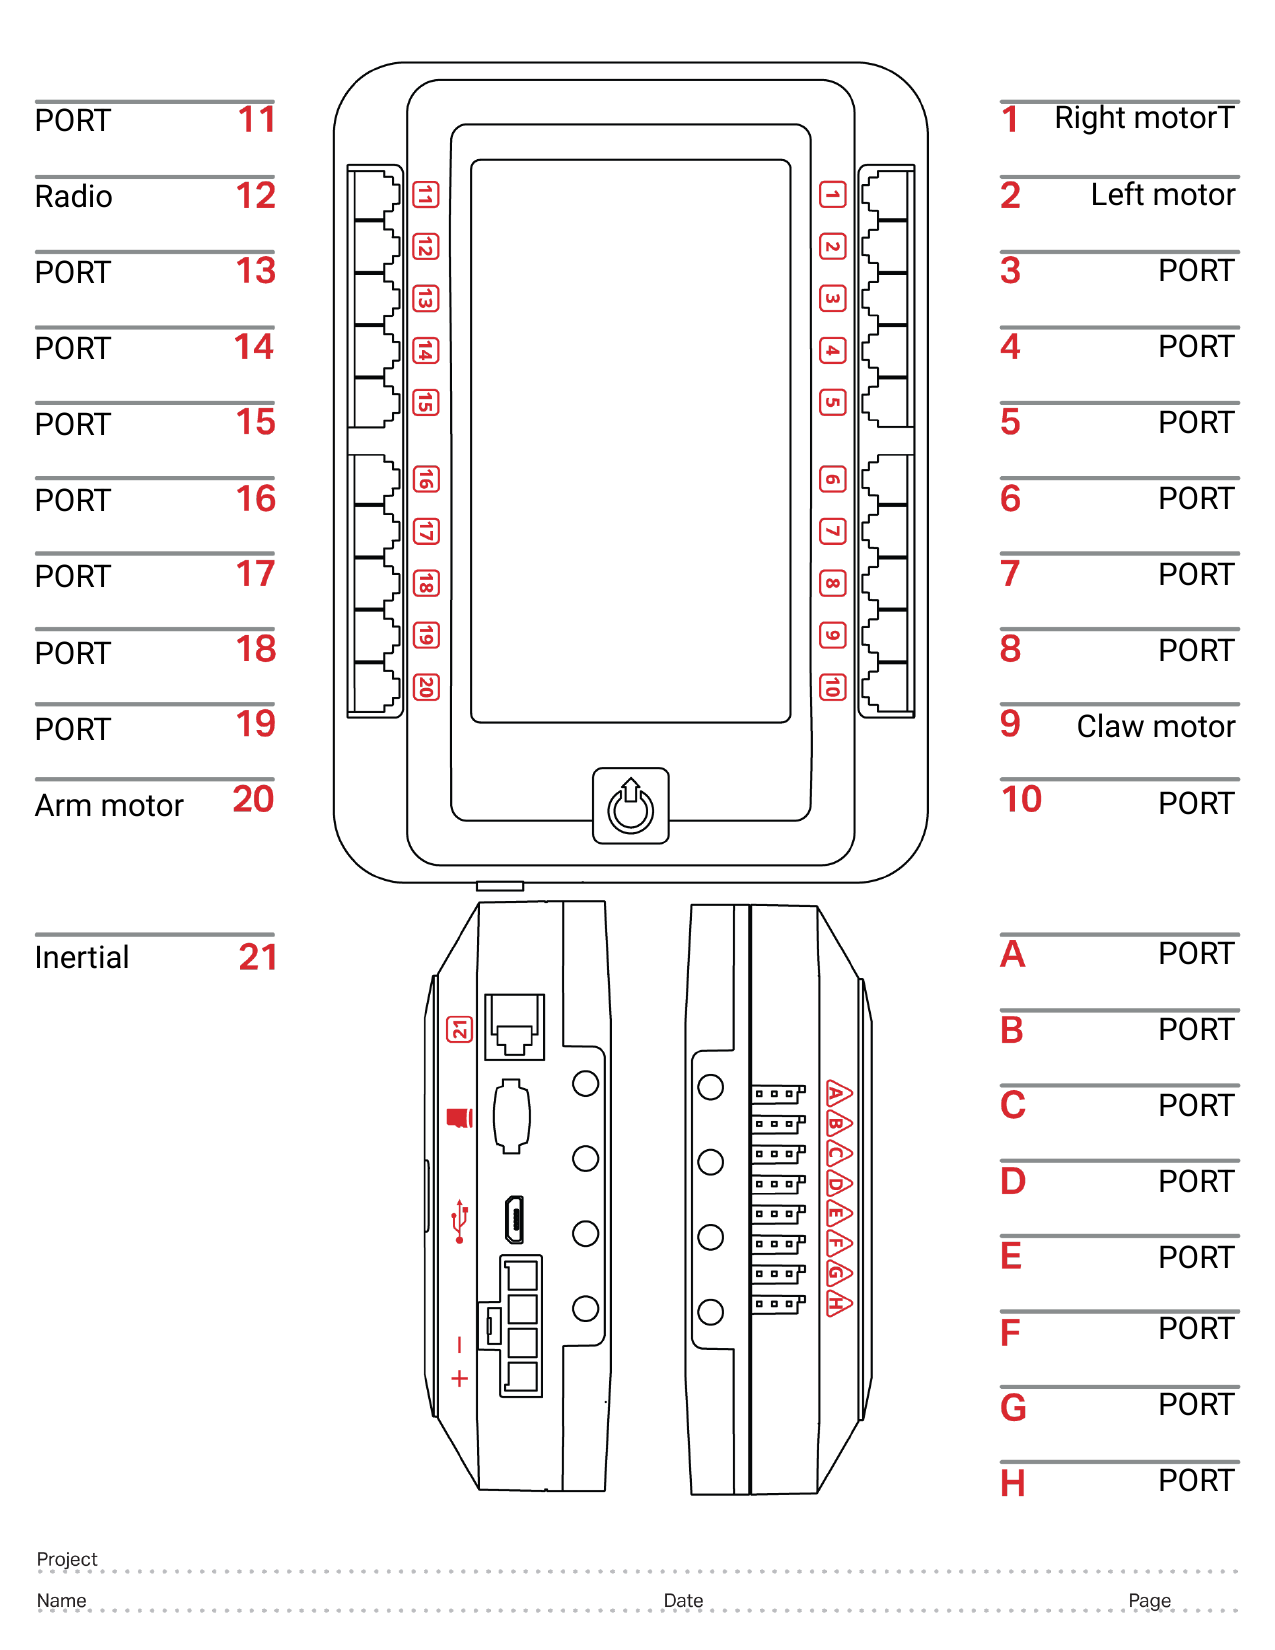

Right motorT
PORT
Left motor
Radio

PORT
PORT

PORT
PORT

PORT
PORT

PORT
PORT

PORT
PORT

PORT
PORT

Claw motor
PORT

PORT
Arm motor

PORT
Inertial

PORT
PORT
PORT
PORT
PORT
PORT
PORT
#